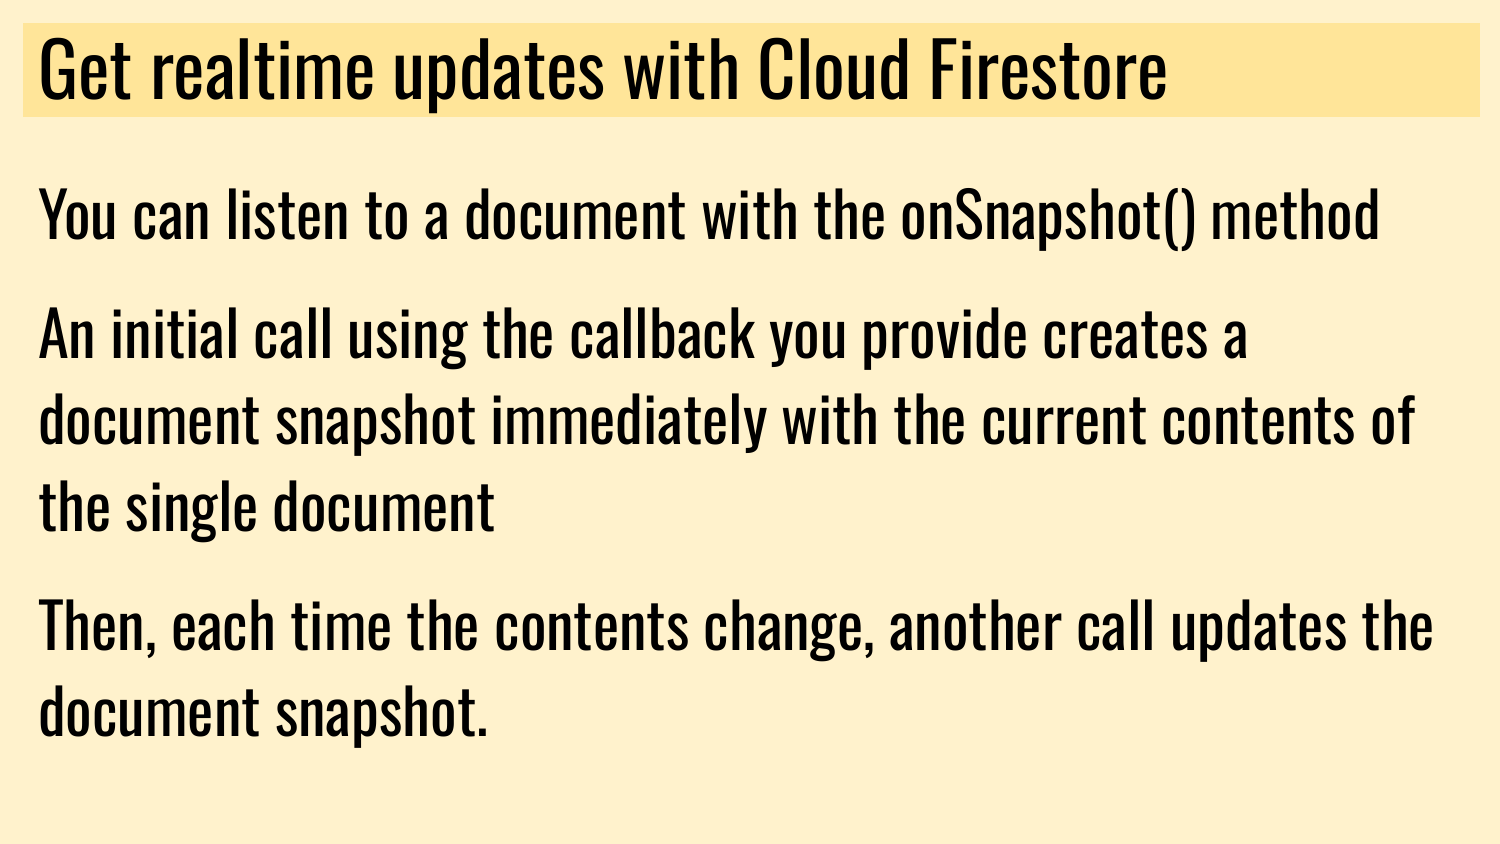

# Get realtime updates with Cloud Firestore
You can listen to a document with the onSnapshot() method
An initial call using the callback you provide creates a document snapshot immediately with the current contents of the single document
Then, each time the contents change, another call updates the document snapshot.